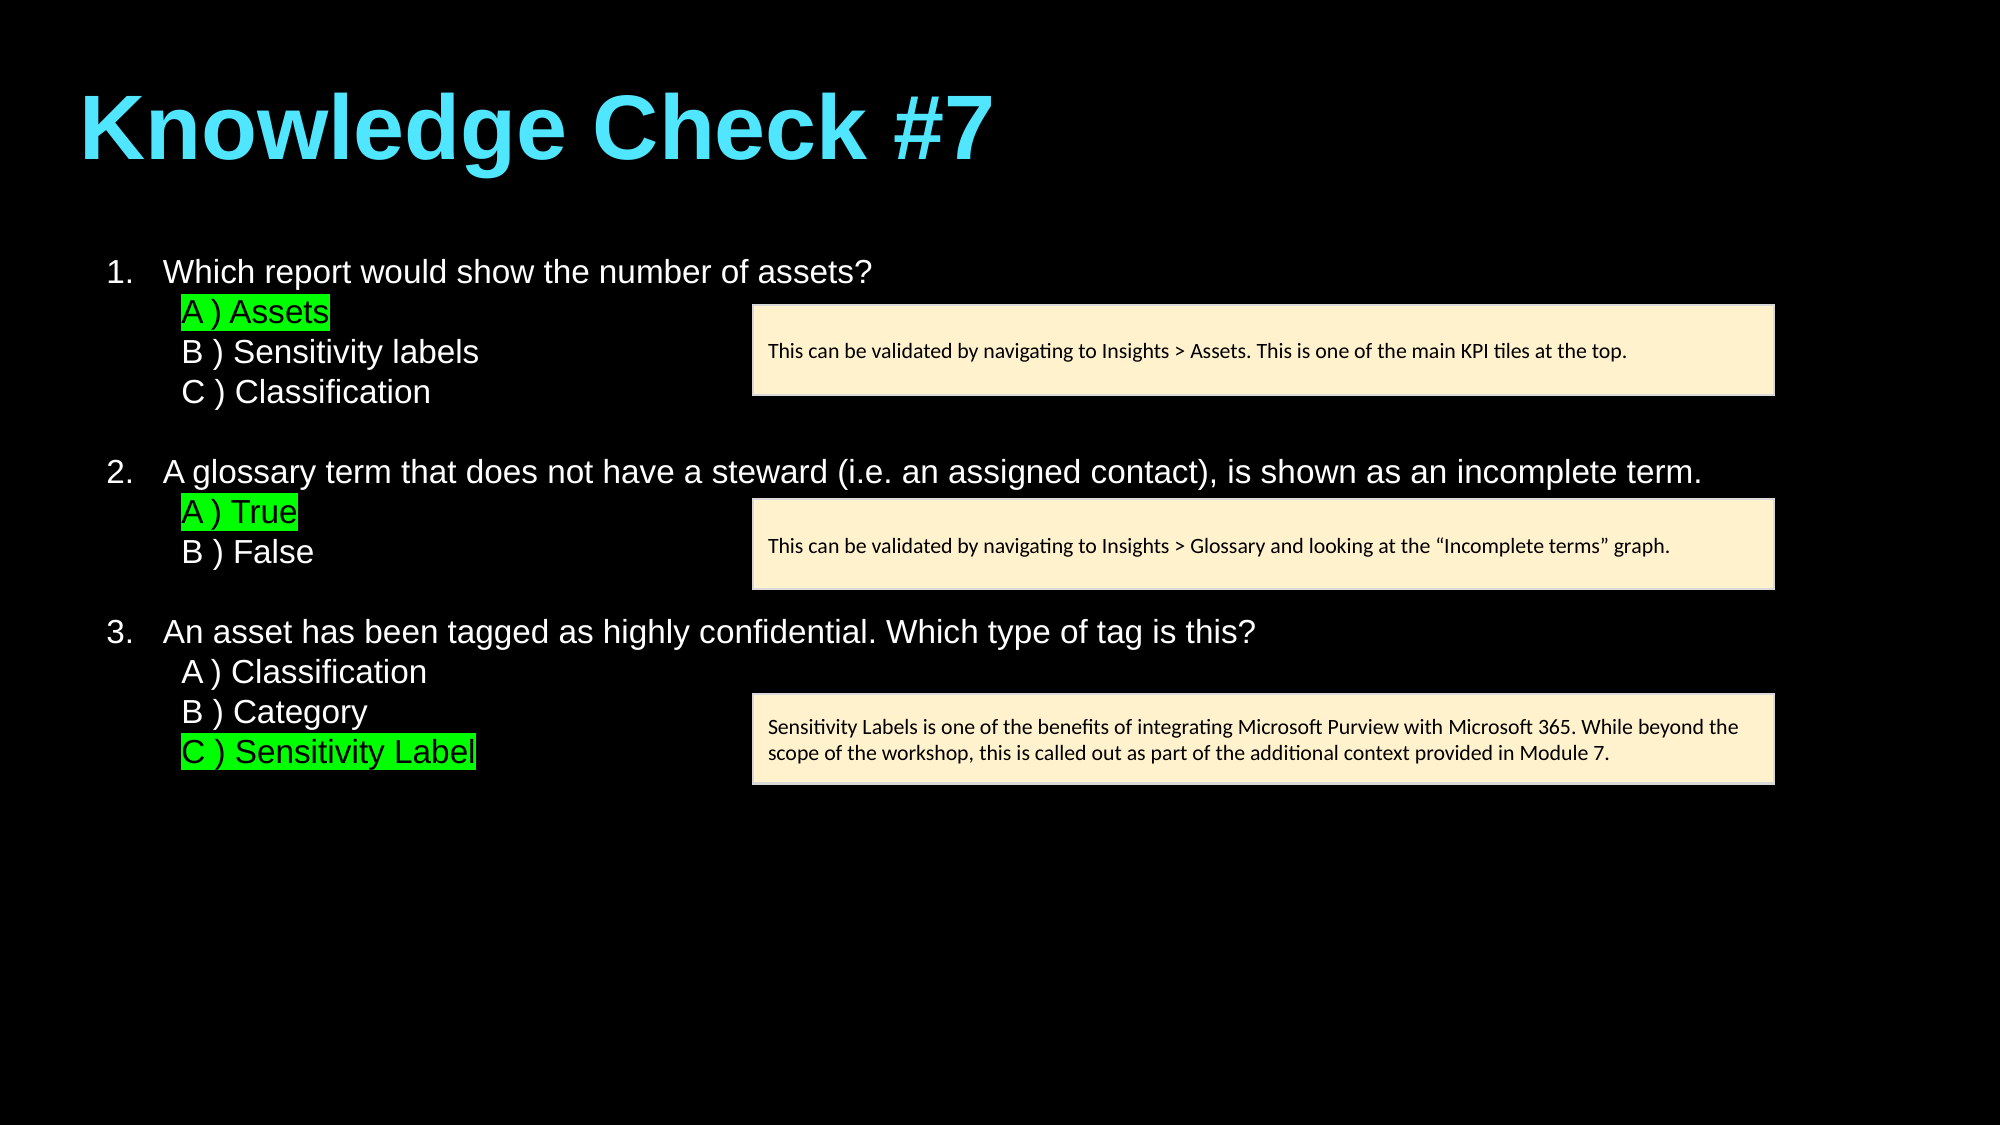

# Knowledge Check #7
Which report would show the number of assets?
A ) Assets
B ) Sensitivity labels
C ) Classification

A glossary term that does not have a steward (i.e. an assigned contact), is shown as an incomplete term.
A ) True
B ) False

An asset has been tagged as highly confidential. Which type of tag is this?
A ) Classification
B ) Category
C ) Sensitivity Label
This can be validated by navigating to Insights > Assets. This is one of the main KPI tiles at the top.
This can be validated by navigating to Insights > Glossary and looking at the “Incomplete terms” graph.
Sensitivity Labels is one of the benefits of integrating Microsoft Purview with Microsoft 365. While beyond the scope of the workshop, this is called out as part of the additional context provided in Module 7.